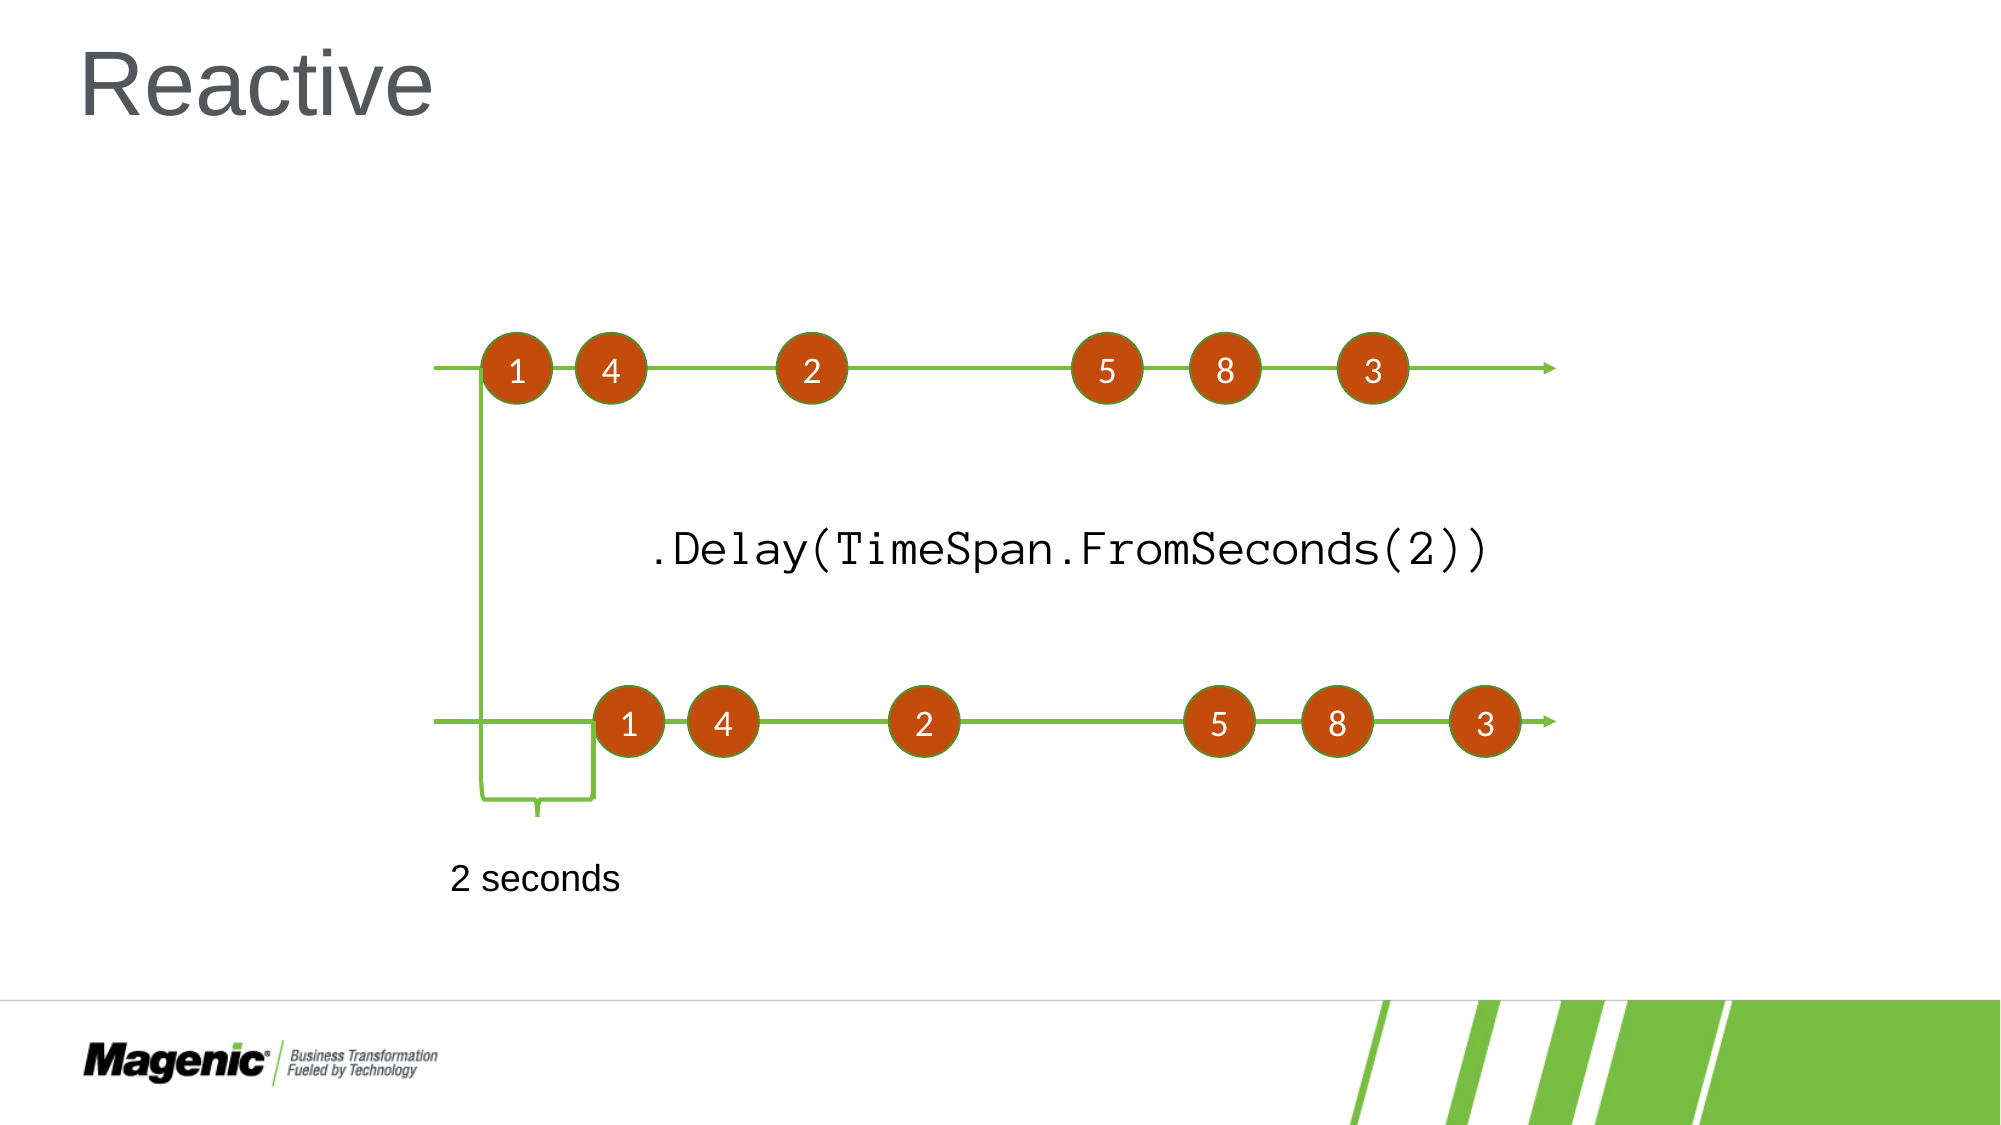

# Reactive
1
4
2
5
8
3
.Delay(TimeSpan.FromSeconds(2))
1
4
2
5
8
3

2 seconds